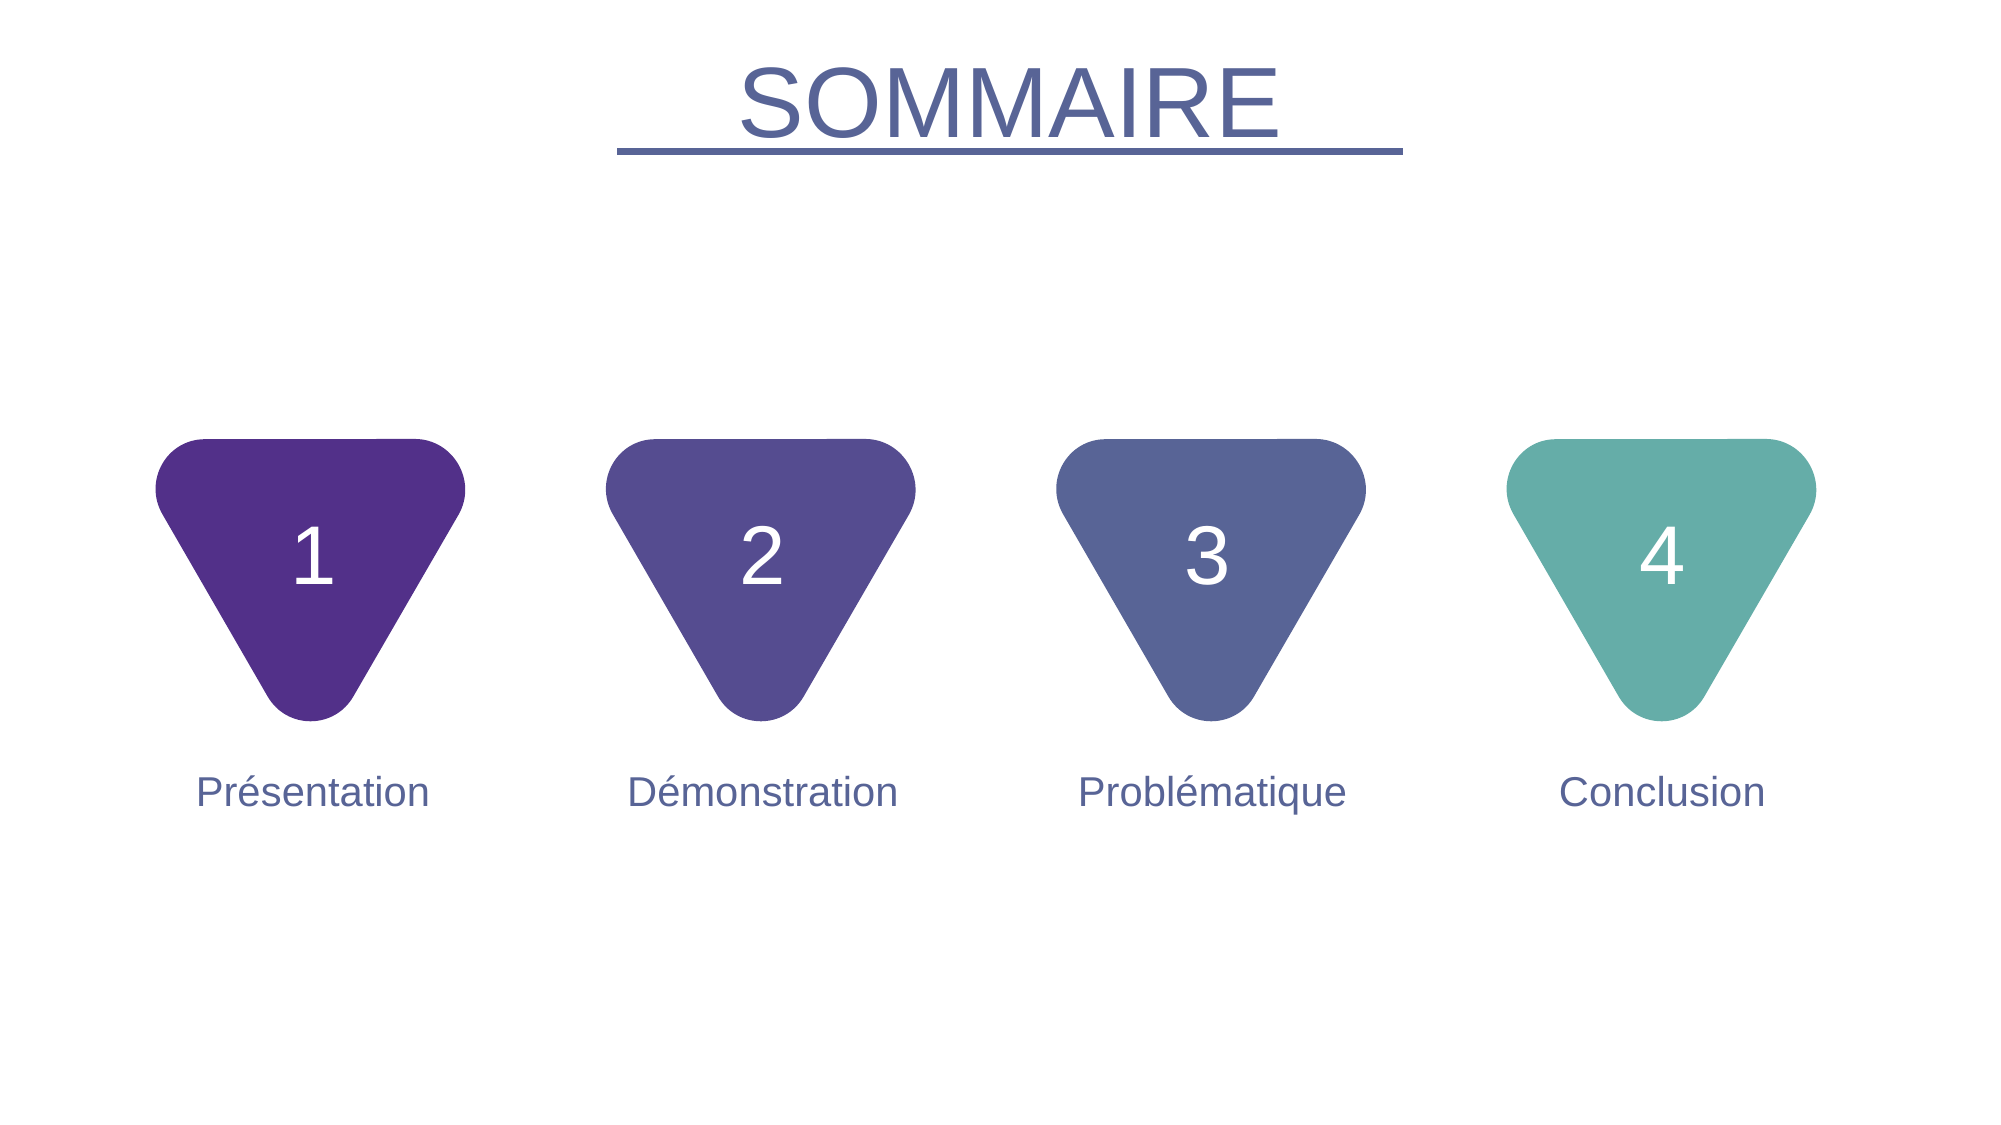

SOMMAIRE

1
2
3
4
Présentation
Démonstration
Problématique
Conclusion